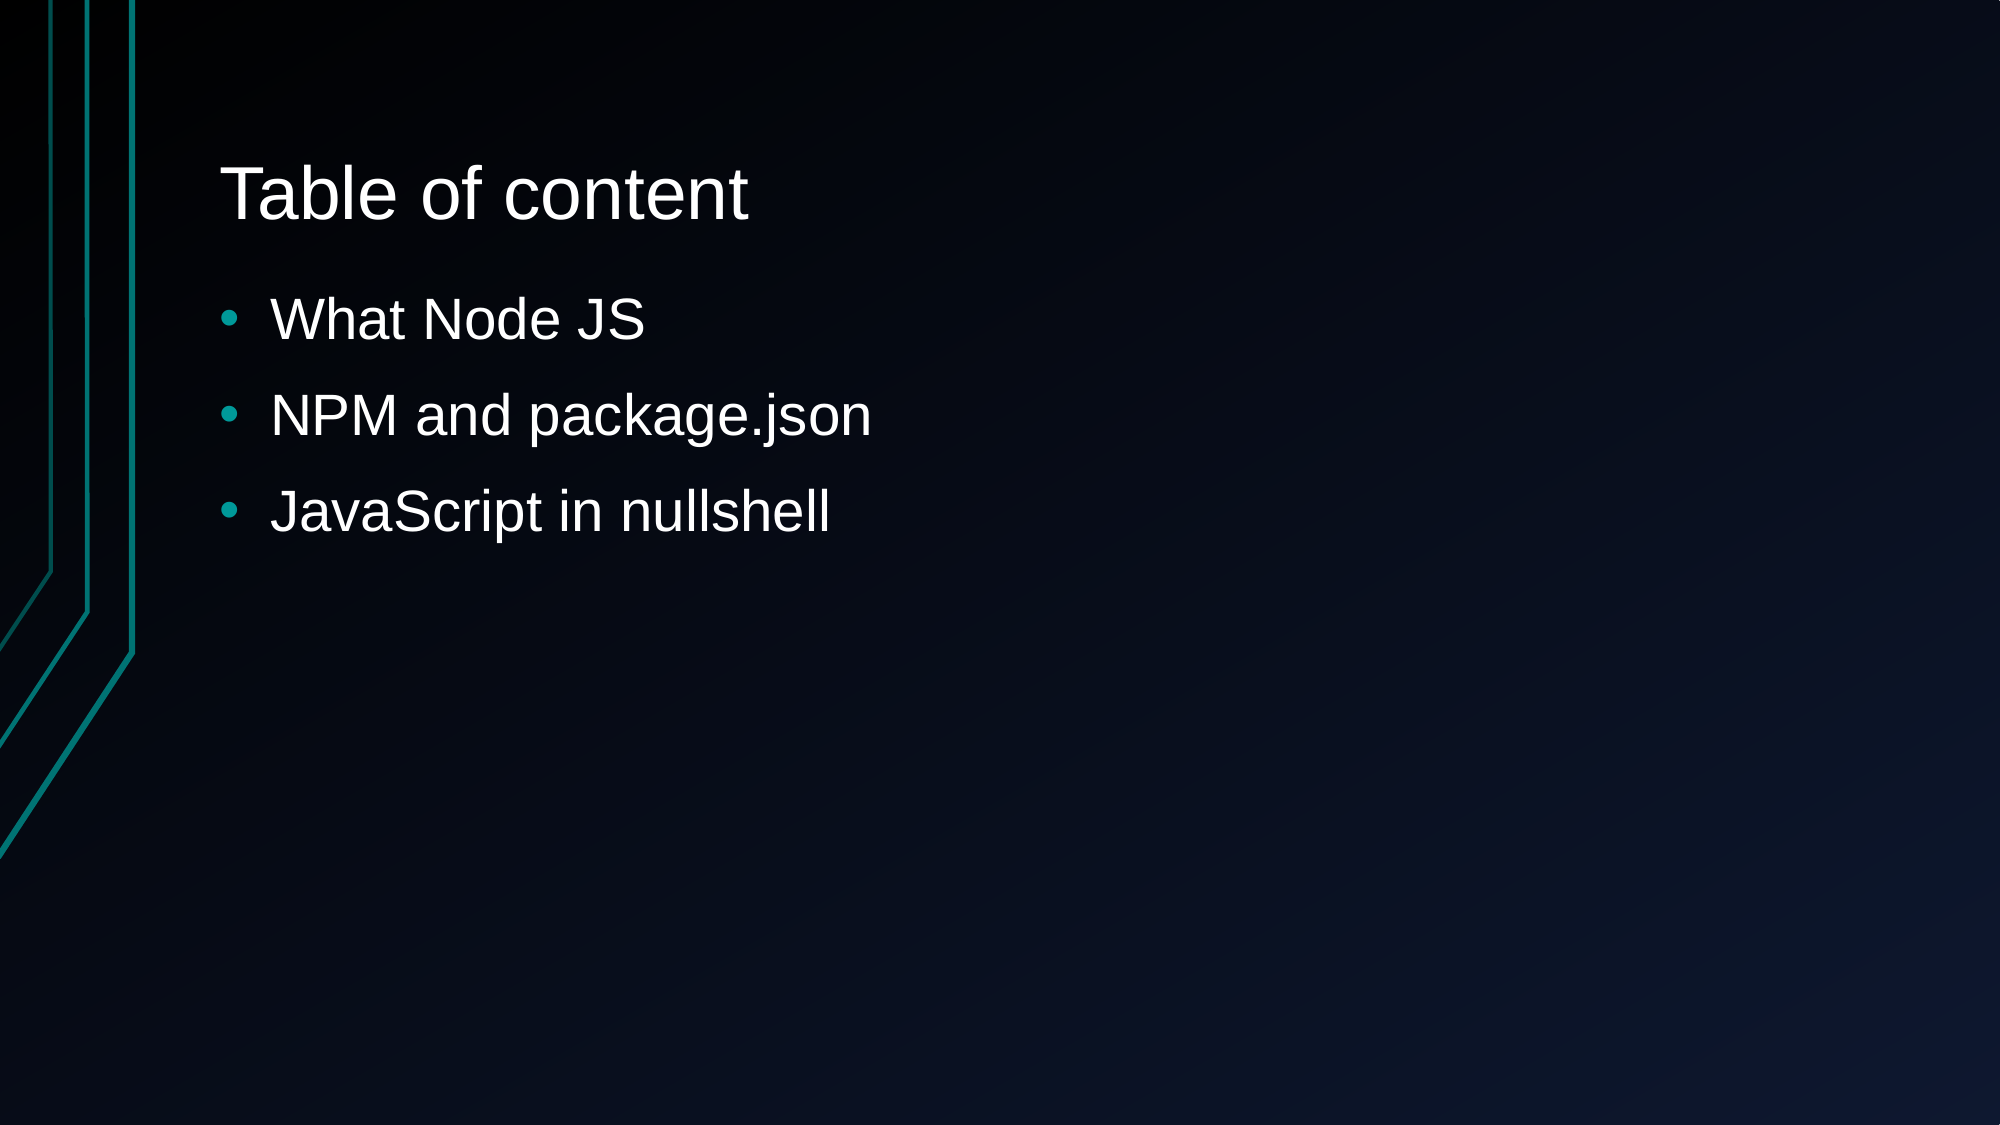

# Table of content
What Node JS
NPM and package.json
JavaScript in nullshell